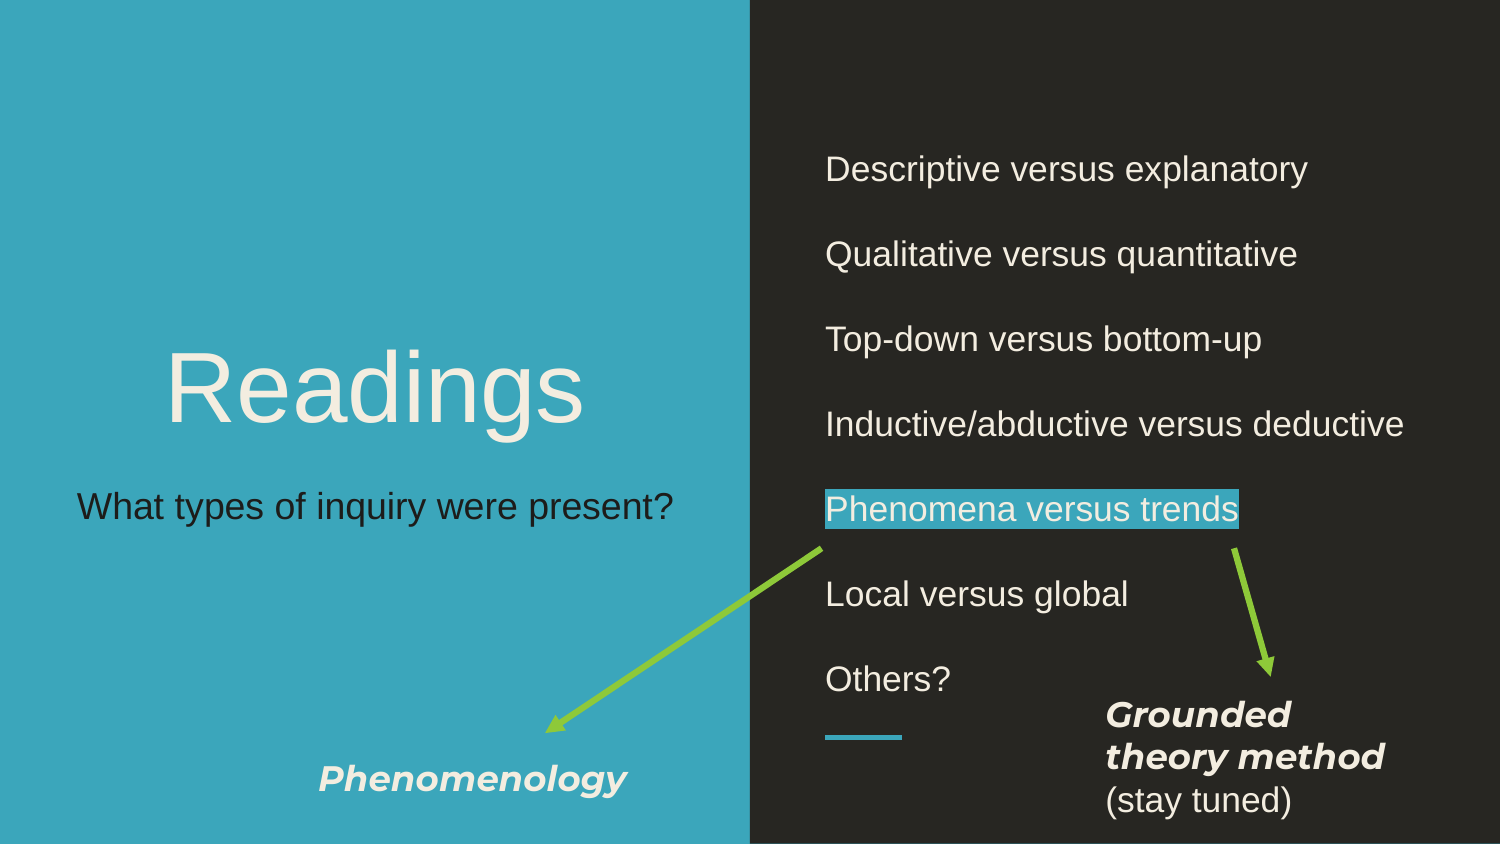

Descriptive versus explanatory

Qualitative versus quantitative

Top-down versus bottom-up

Inductive/abductive versus deductive

Phenomena versus trends

Local versus global

Others?
# Readings
What types of inquiry were present?
Grounded theory method
(stay tuned)
Phenomenology